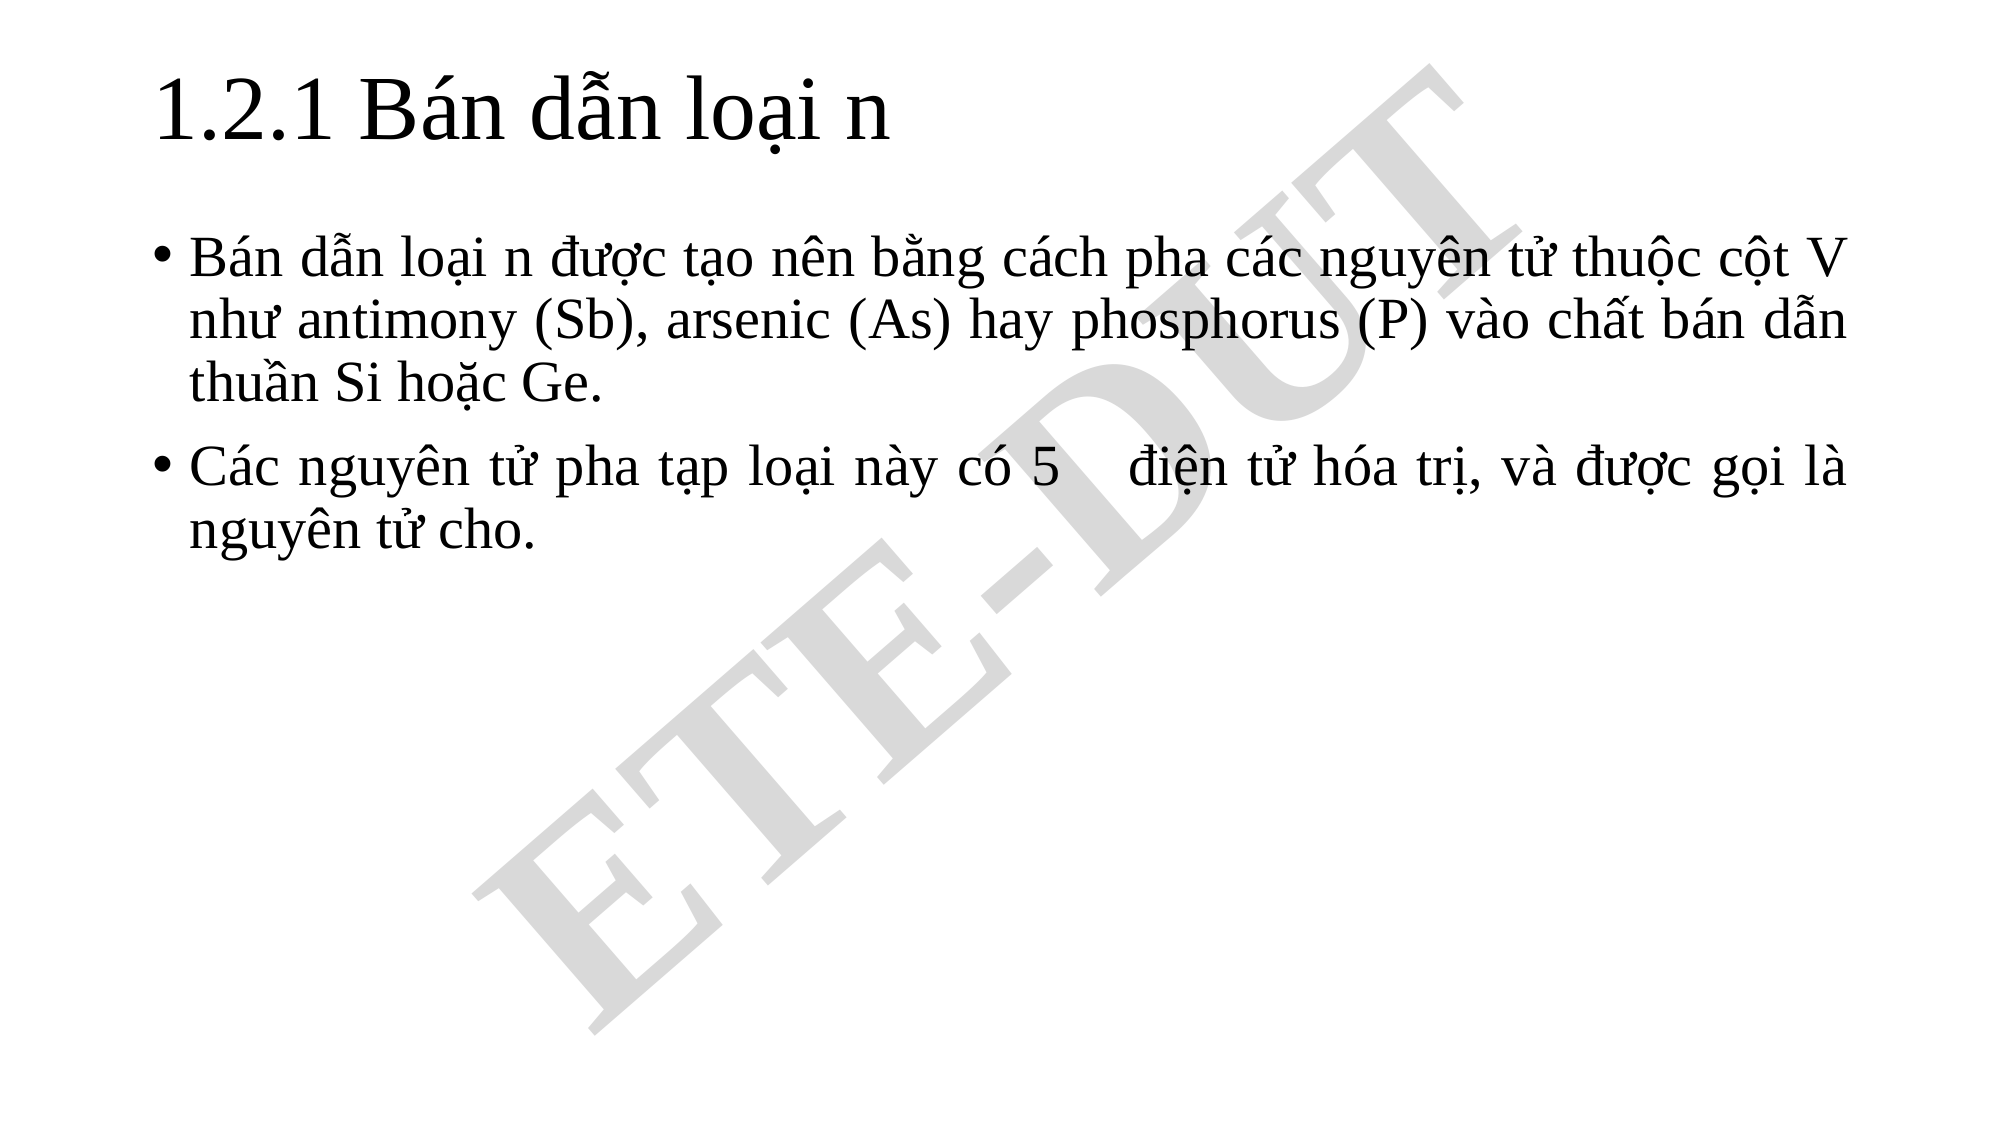

# 1.2.1 Bán dẫn loại n
Bán dẫn loại n được tạo nên bằng cách pha các nguyên tử thuộc cột V như antimony (Sb), arsenic (As) hay phosphorus (P) vào chất bán dẫn thuần Si hoặc Ge.
Các nguyên tử pha tạp loại này có 5 	điện tử hóa trị, và được gọi là nguyên tử cho.